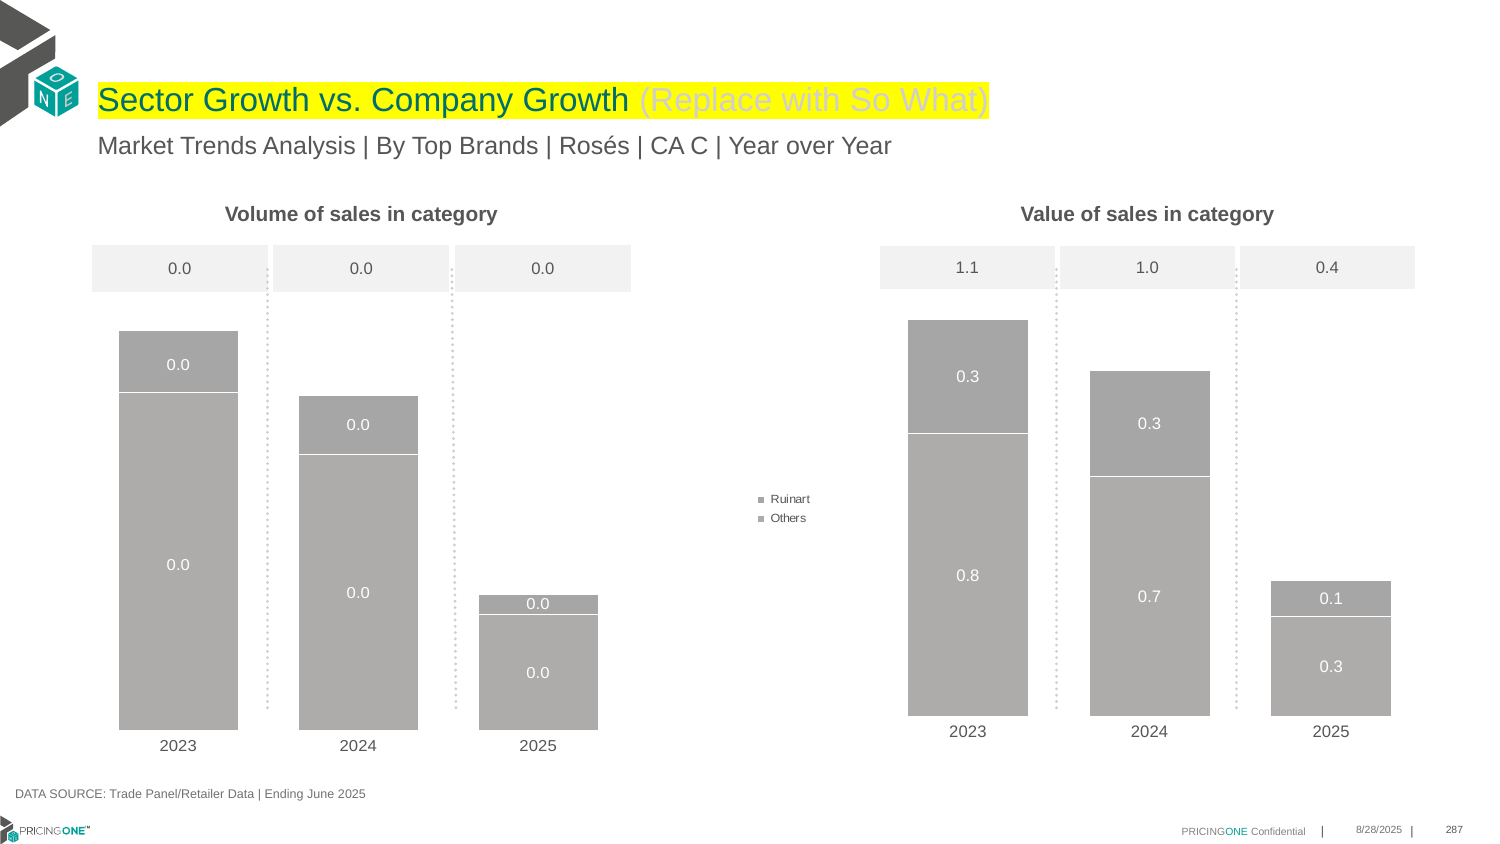

# Sector Growth vs. Company Growth (Replace with So What)
Market Trends Analysis | By Top Brands | Rosés | CA C | Year over Year
| Value of sales in category |  |  |
| --- | --- | --- |
| 1.1 | 1.0 | 0.4 |
| Volume of sales in category |  |  |
| --- | --- | --- |
| 0.0 | 0.0 | 0.0 |

### Chart

| Category | Others | Ruinart |
|---|---|---|
| 2023 | 0.808773 | 0.328388 |
| 2024 | 0.687694 | 0.302842 |
| 2025 | 0.285639 | 0.102384 |

### Chart

| Category | Others | Ruinart |
|---|---|---|
| 2023 | 0.01402 | 0.002608 |
| 2024 | 0.011481 | 0.002429 |
| 2025 | 0.004842 | 0.000824 |
DATA SOURCE: Trade Panel/Retailer Data | Ending June 2025

8/28/2025
287